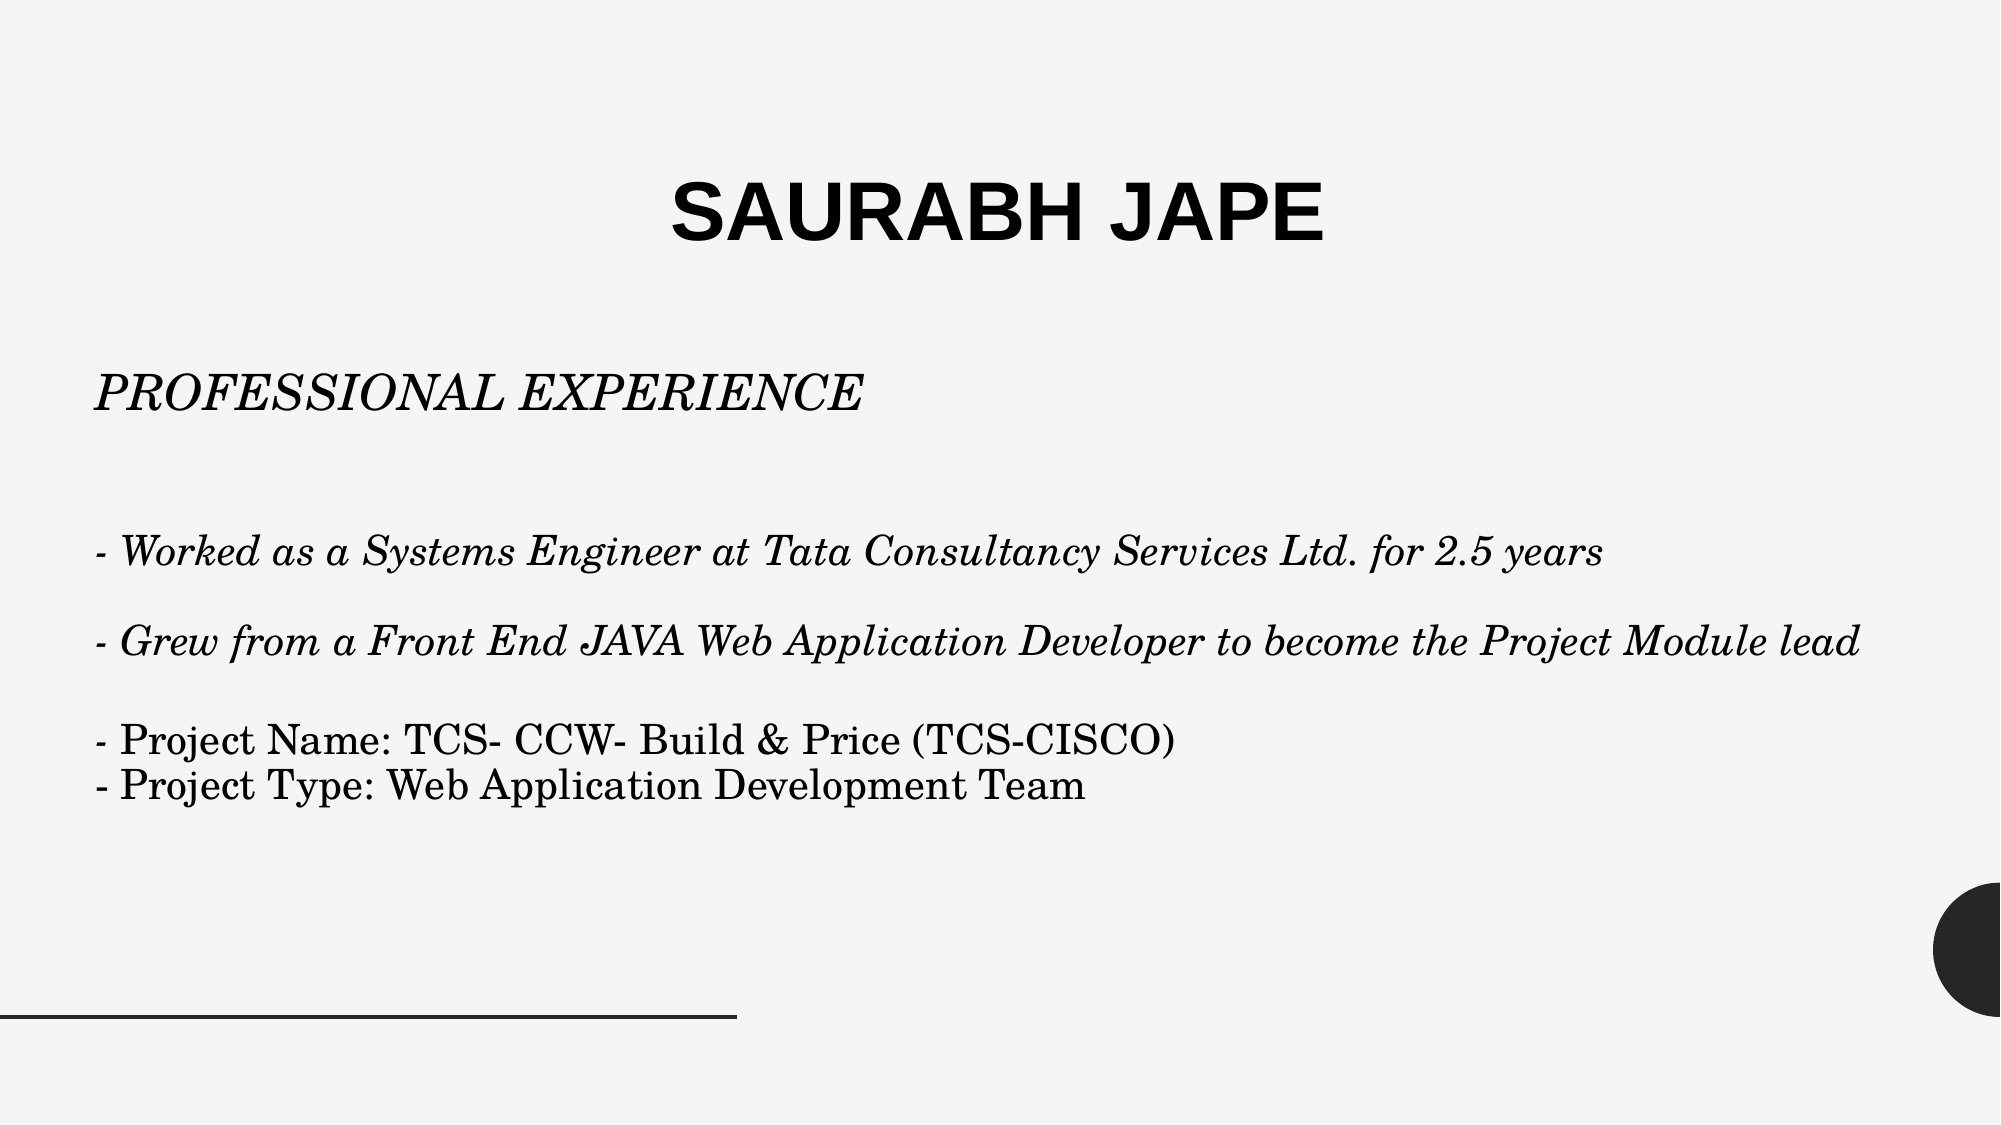

SAURABH JAPE
# PROFESSIONAL EXPERIENCE - Worked as a Systems Engineer at Tata Consultancy Services Ltd. for 2.5 years - Grew from a Front End JAVA Web Application Developer to become the Project Module lead - Project Name: TCS- CCW- Build & Price (TCS-CISCO) - Project Type: Web Application Development Team